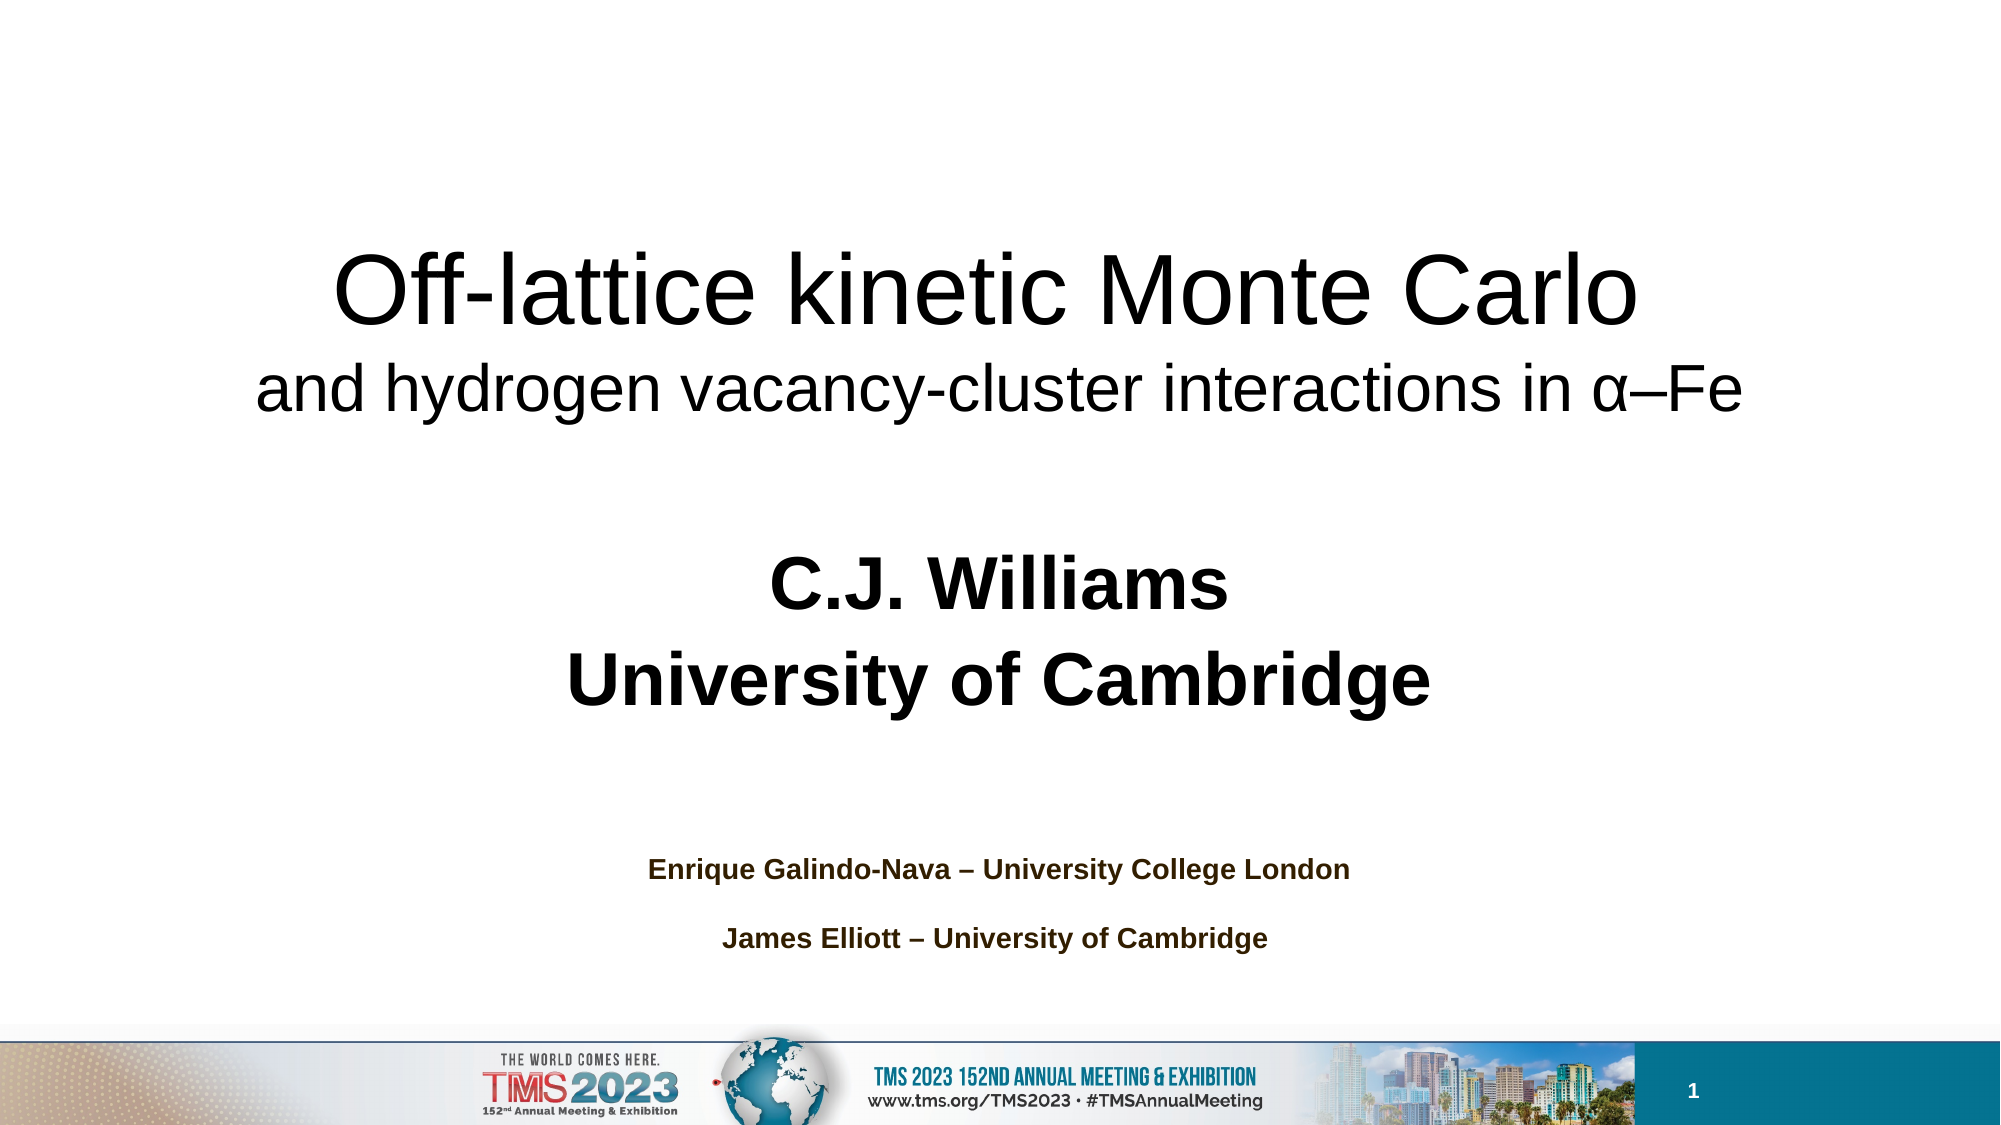

# Off-lattice kinetic Monte Carlo  and hydrogen vacancy-cluster interactions in α–Fe
C.J. Williams
University of Cambridge

Enrique Galindo-Nava – University College London
James Elliott – University of Cambridge